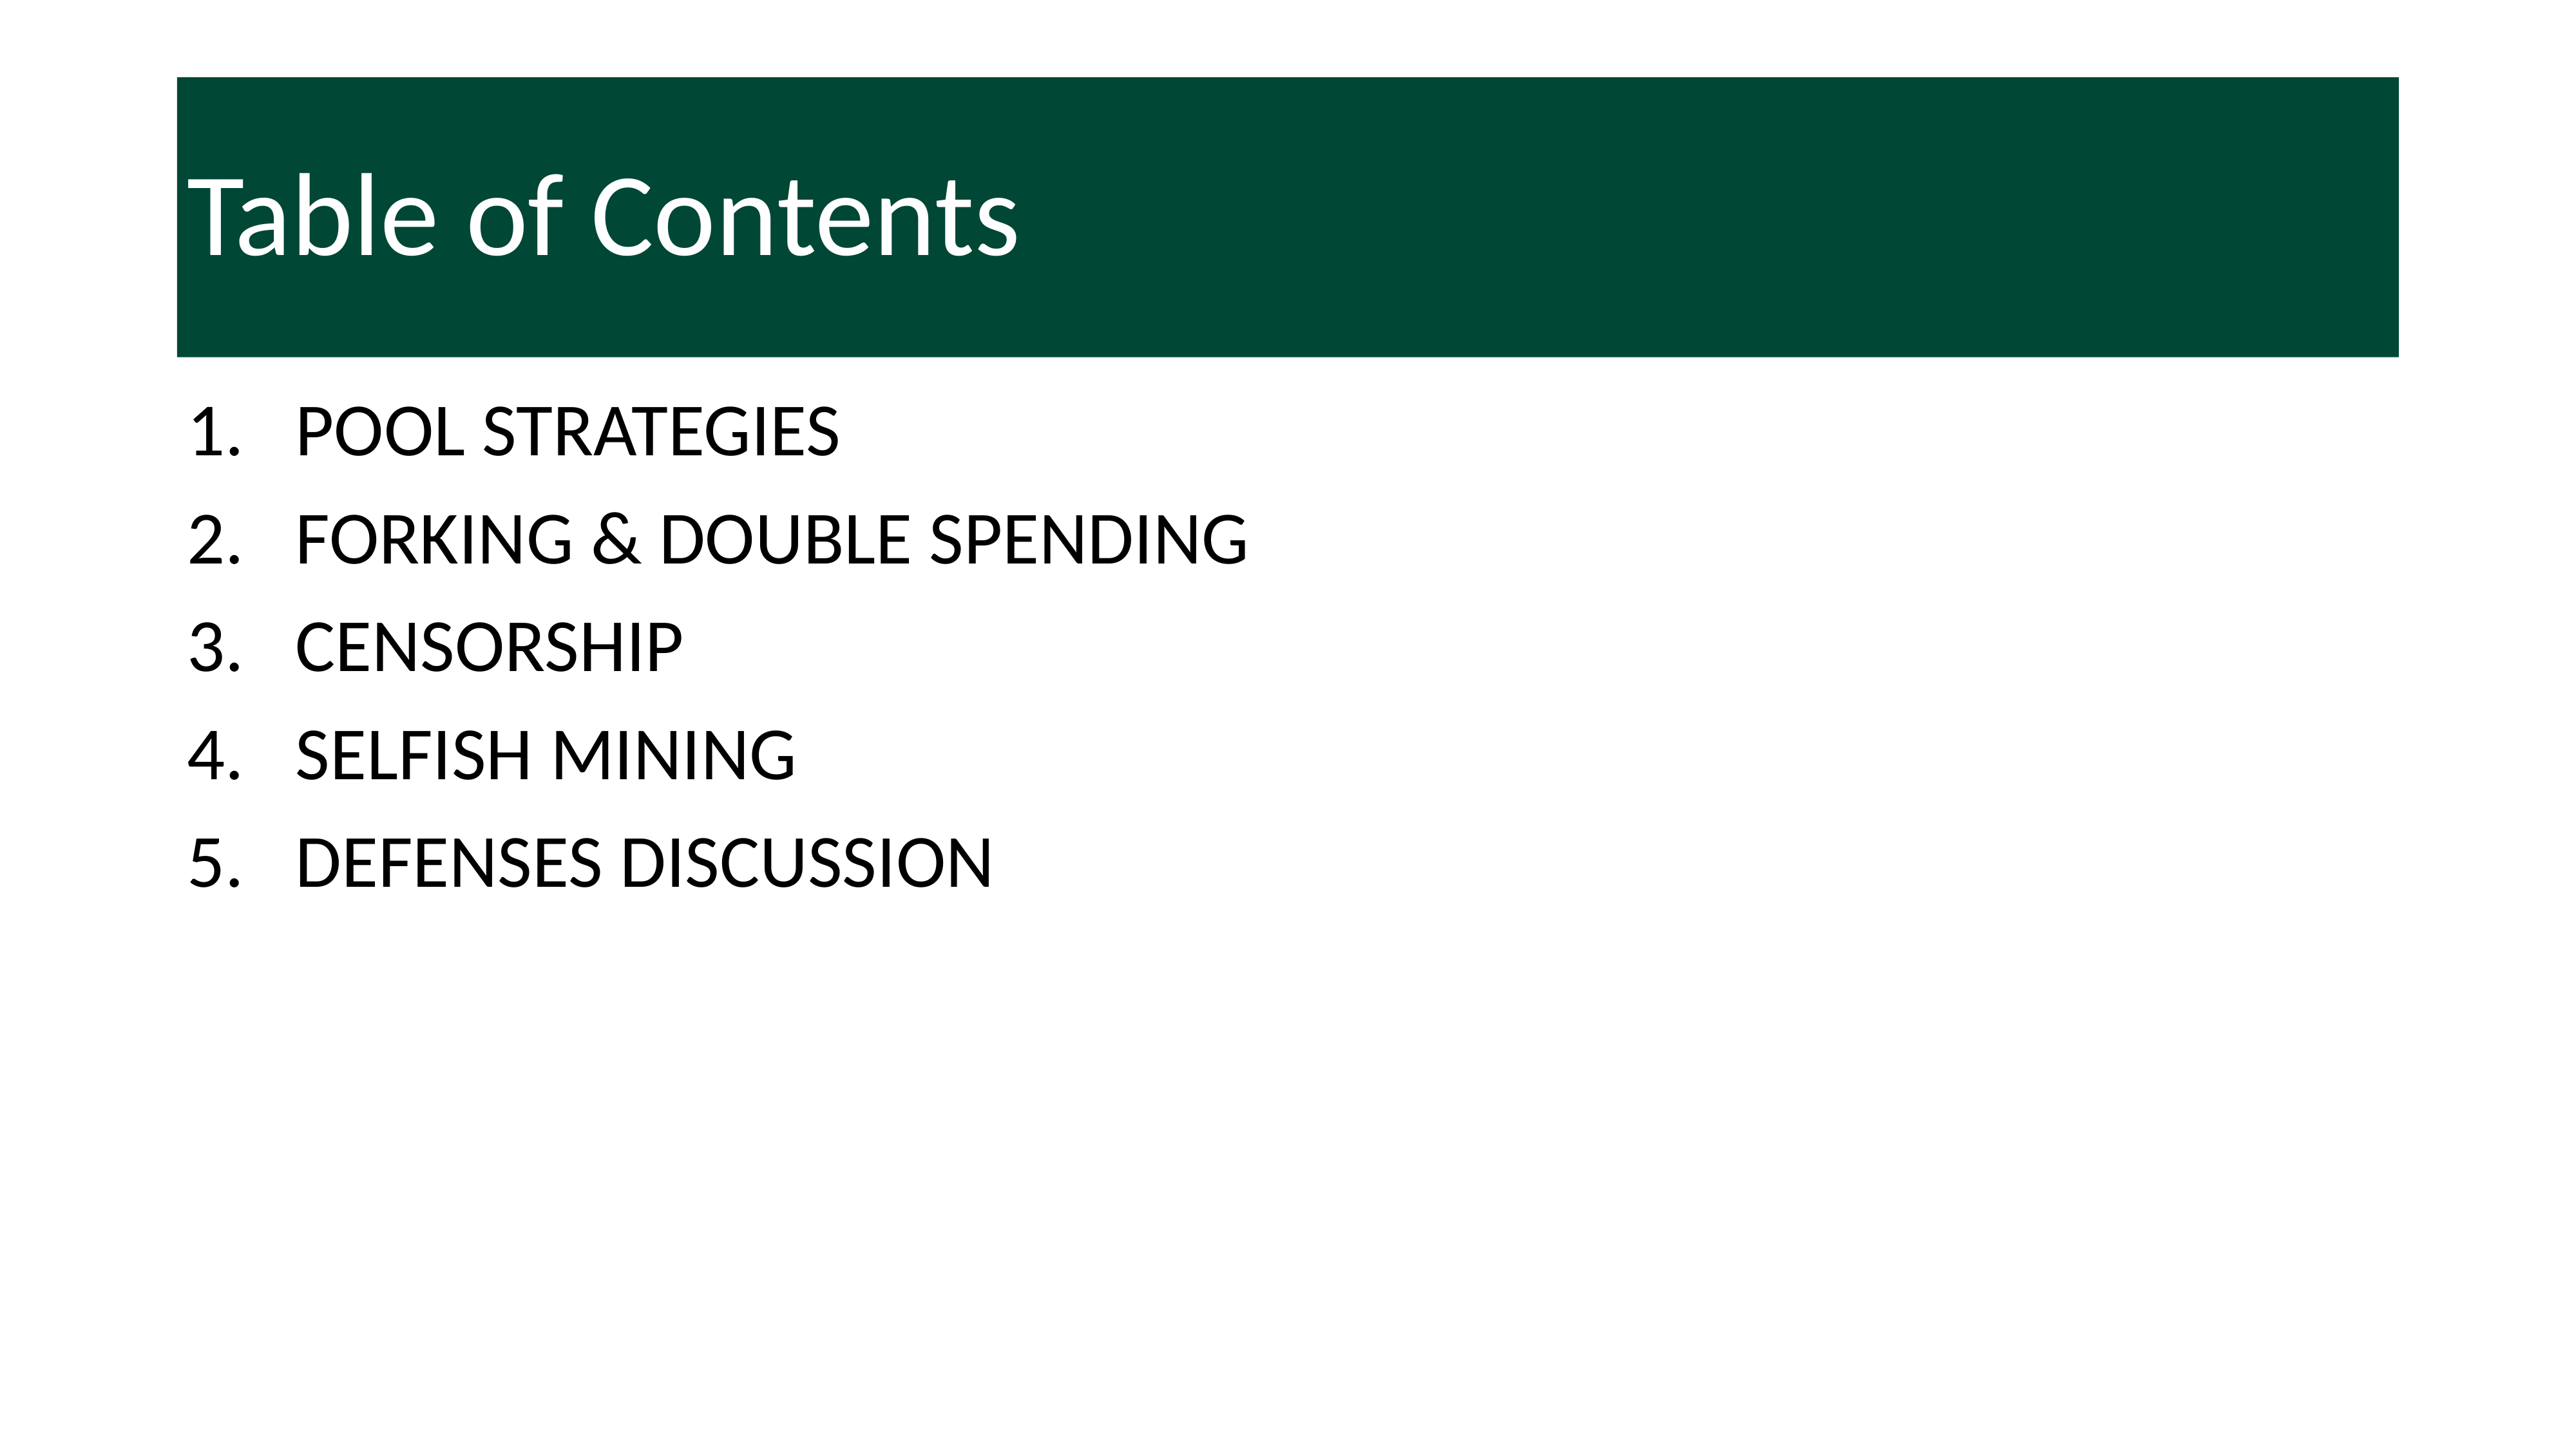

# Table of Contents
POOL STRATEGIES
FORKING & DOUBLE SPENDING
CENSORSHIP
SELFISH MINING
DEFENSES DISCUSSION